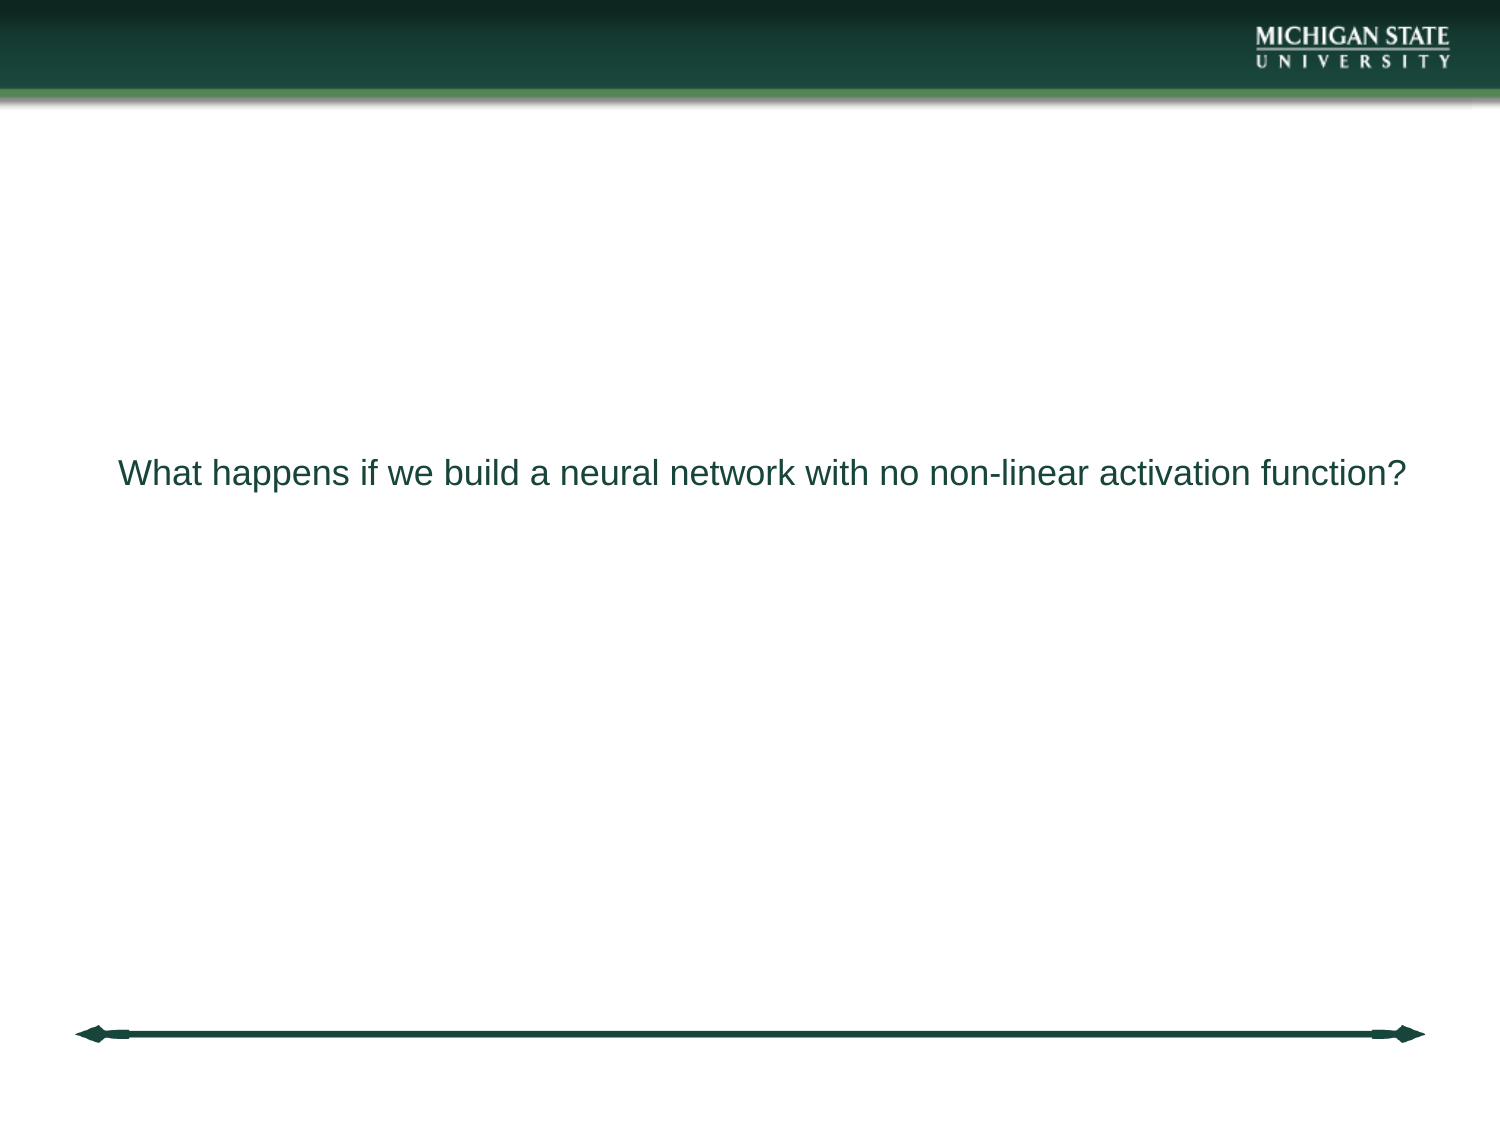

# What happens if we build a neural network with no non-linear activation function?